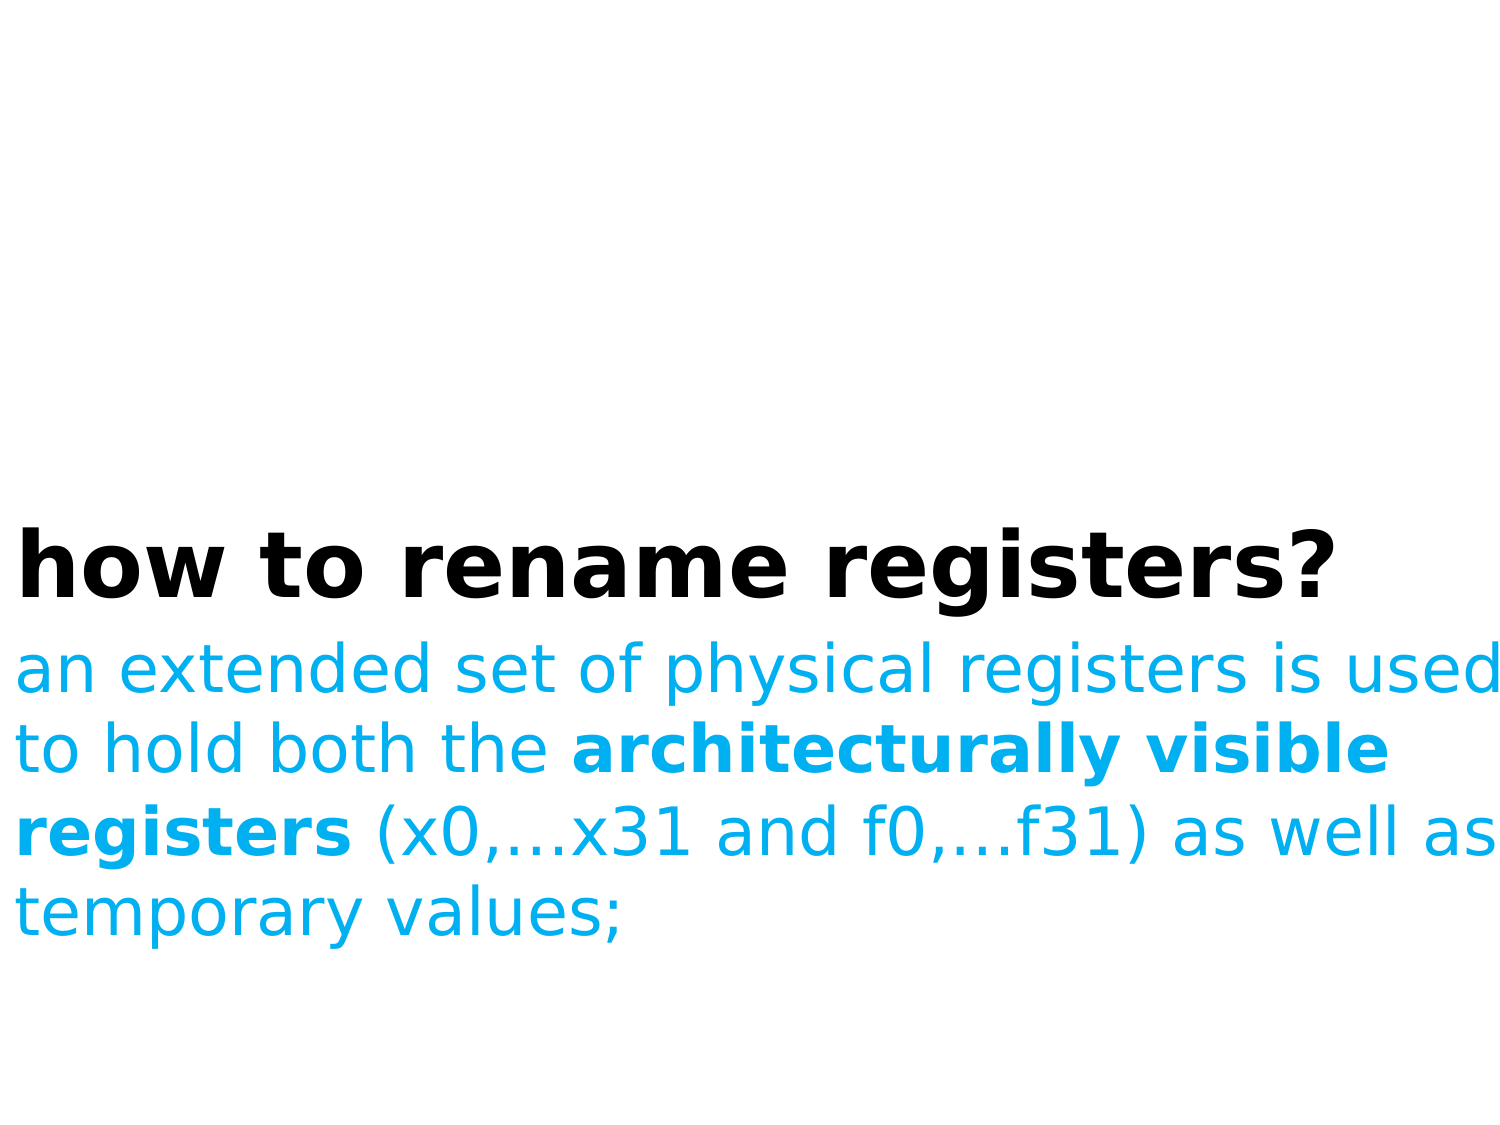

# how to rename registers?
an extended set of physical registers is used to hold both the architecturally visible
registers (x0,…x31 and f0,…f31) as well as temporary values;